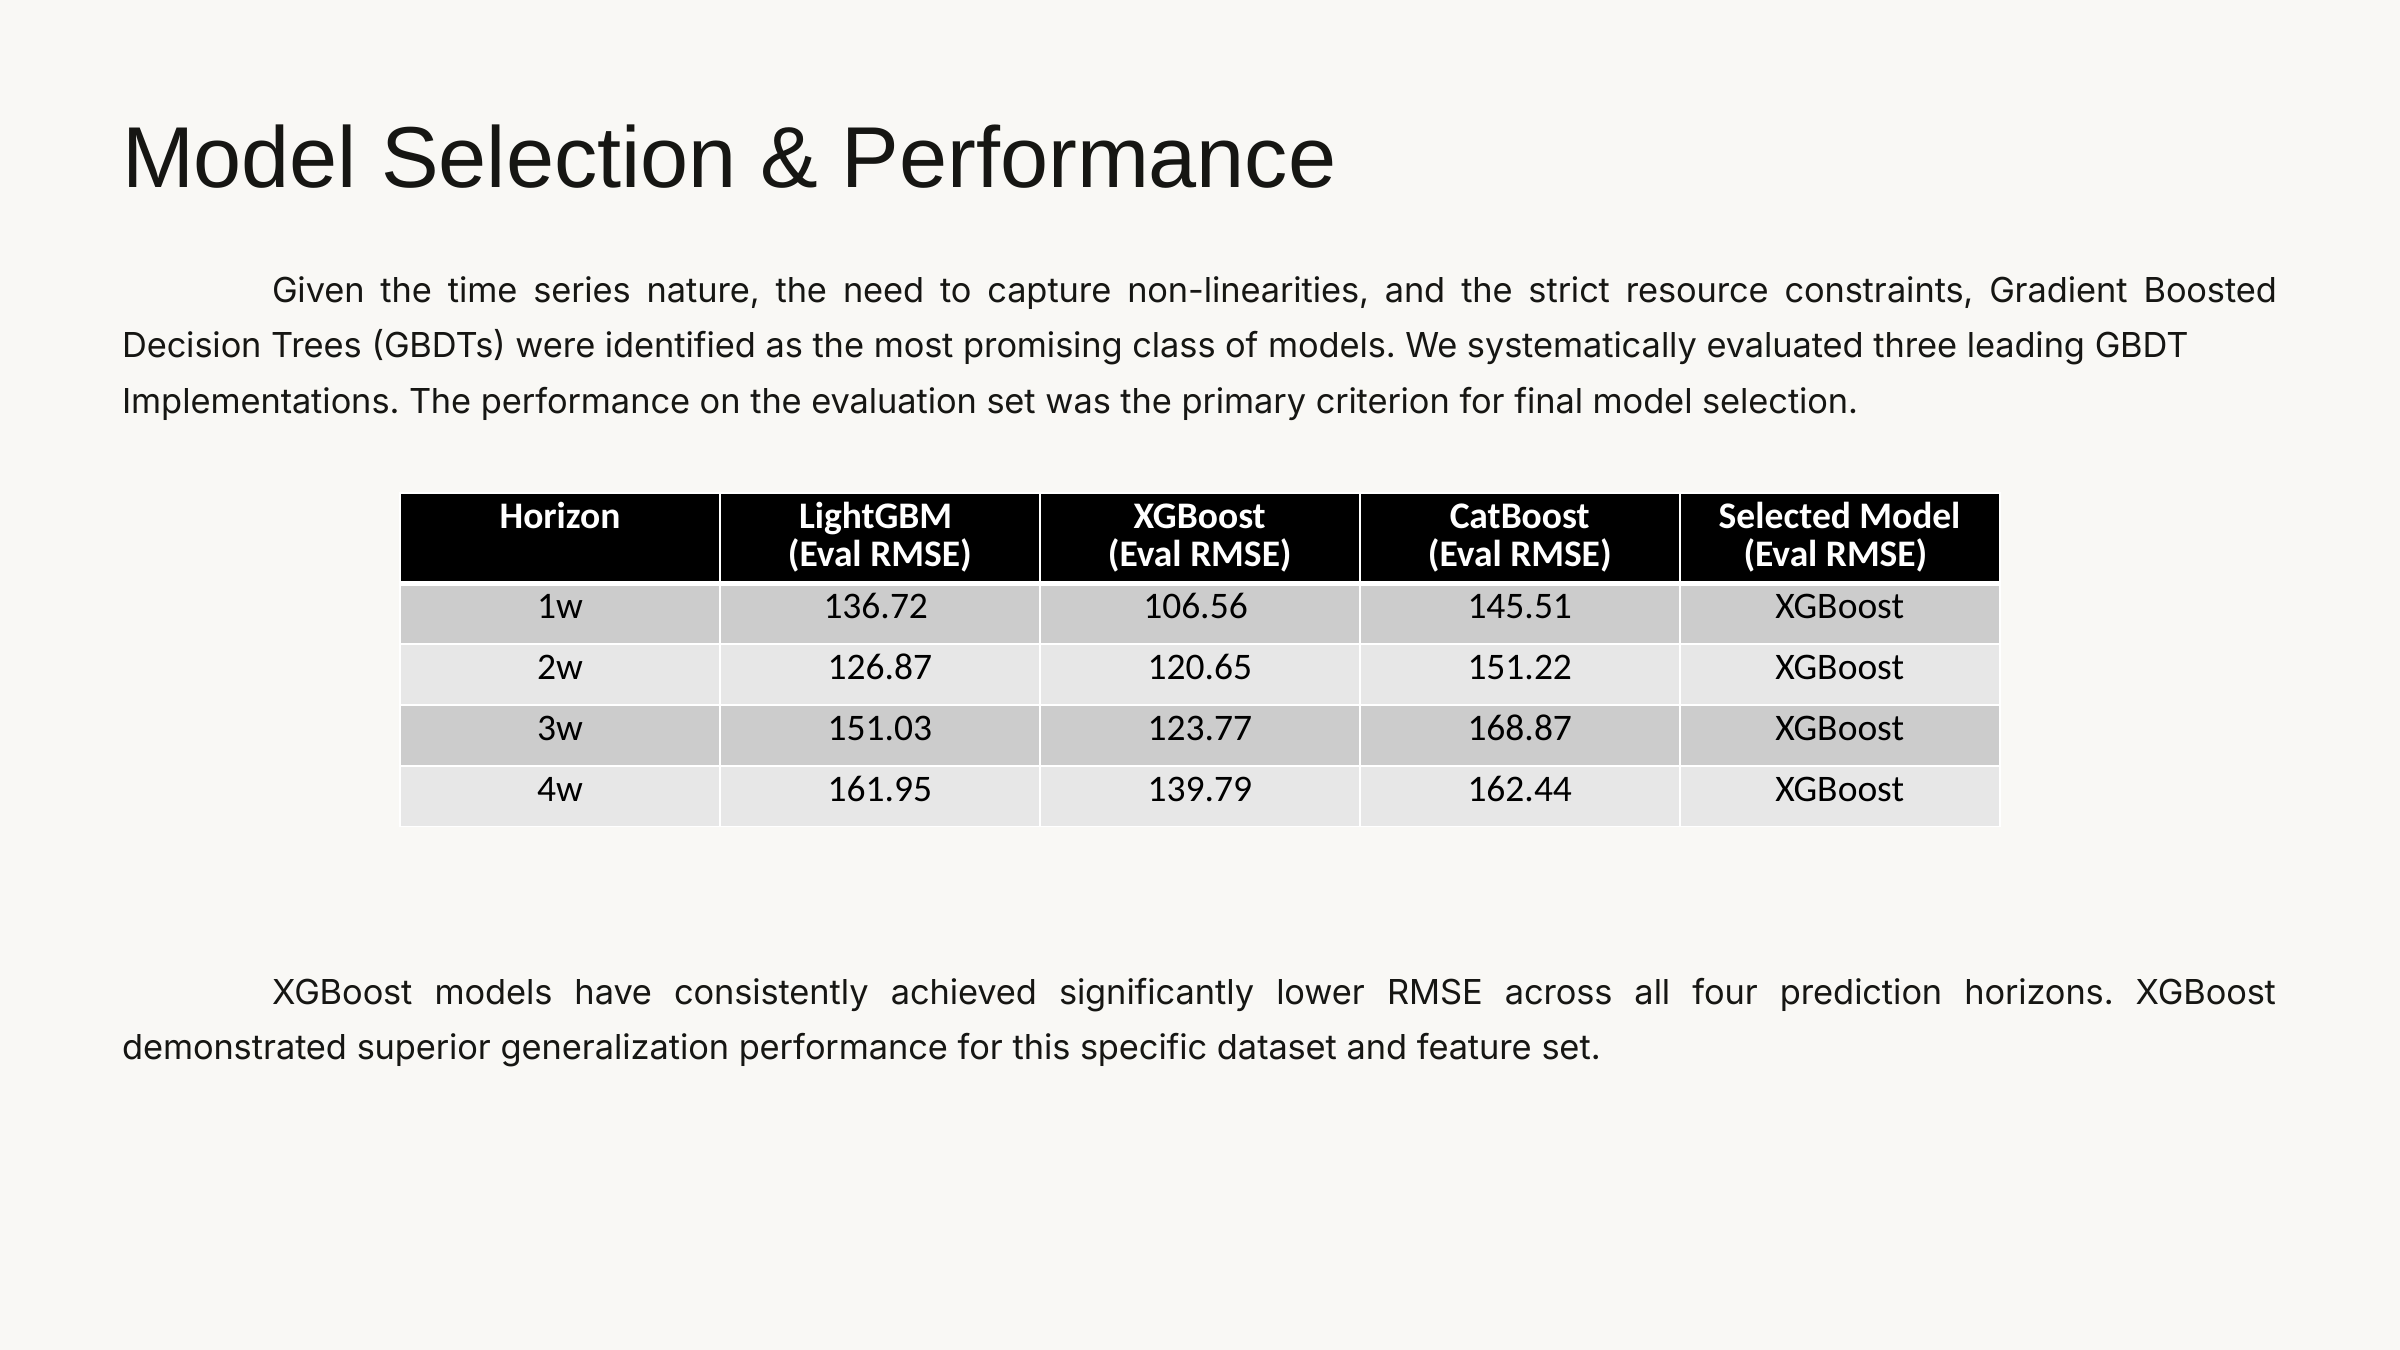

Model Selection & Performance
	Given the time series nature, the need to capture non-linearities, and the strict resource constraints, Gradient Boosted Decision Trees (GBDTs) were identified as the most promising class of models. We systematically evaluated three leading GBDT
Implementations. The performance on the evaluation set was the primary criterion for final model selection.
| Horizon | LightGBM (Eval RMSE) | XGBoost (Eval RMSE) | CatBoost (Eval RMSE) | Selected Model (Eval RMSE) |
| --- | --- | --- | --- | --- |
| 1w | 136.72 | 106.56 | 145.51 | XGBoost |
| 2w | 126.87 | 120.65 | 151.22 | XGBoost |
| 3w | 151.03 | 123.77 | 168.87 | XGBoost |
| 4w | 161.95 | 139.79 | 162.44 | XGBoost |
	XGBoost models have consistently achieved significantly lower RMSE across all four prediction horizons. XGBoost demonstrated superior generalization performance for this specific dataset and feature set.